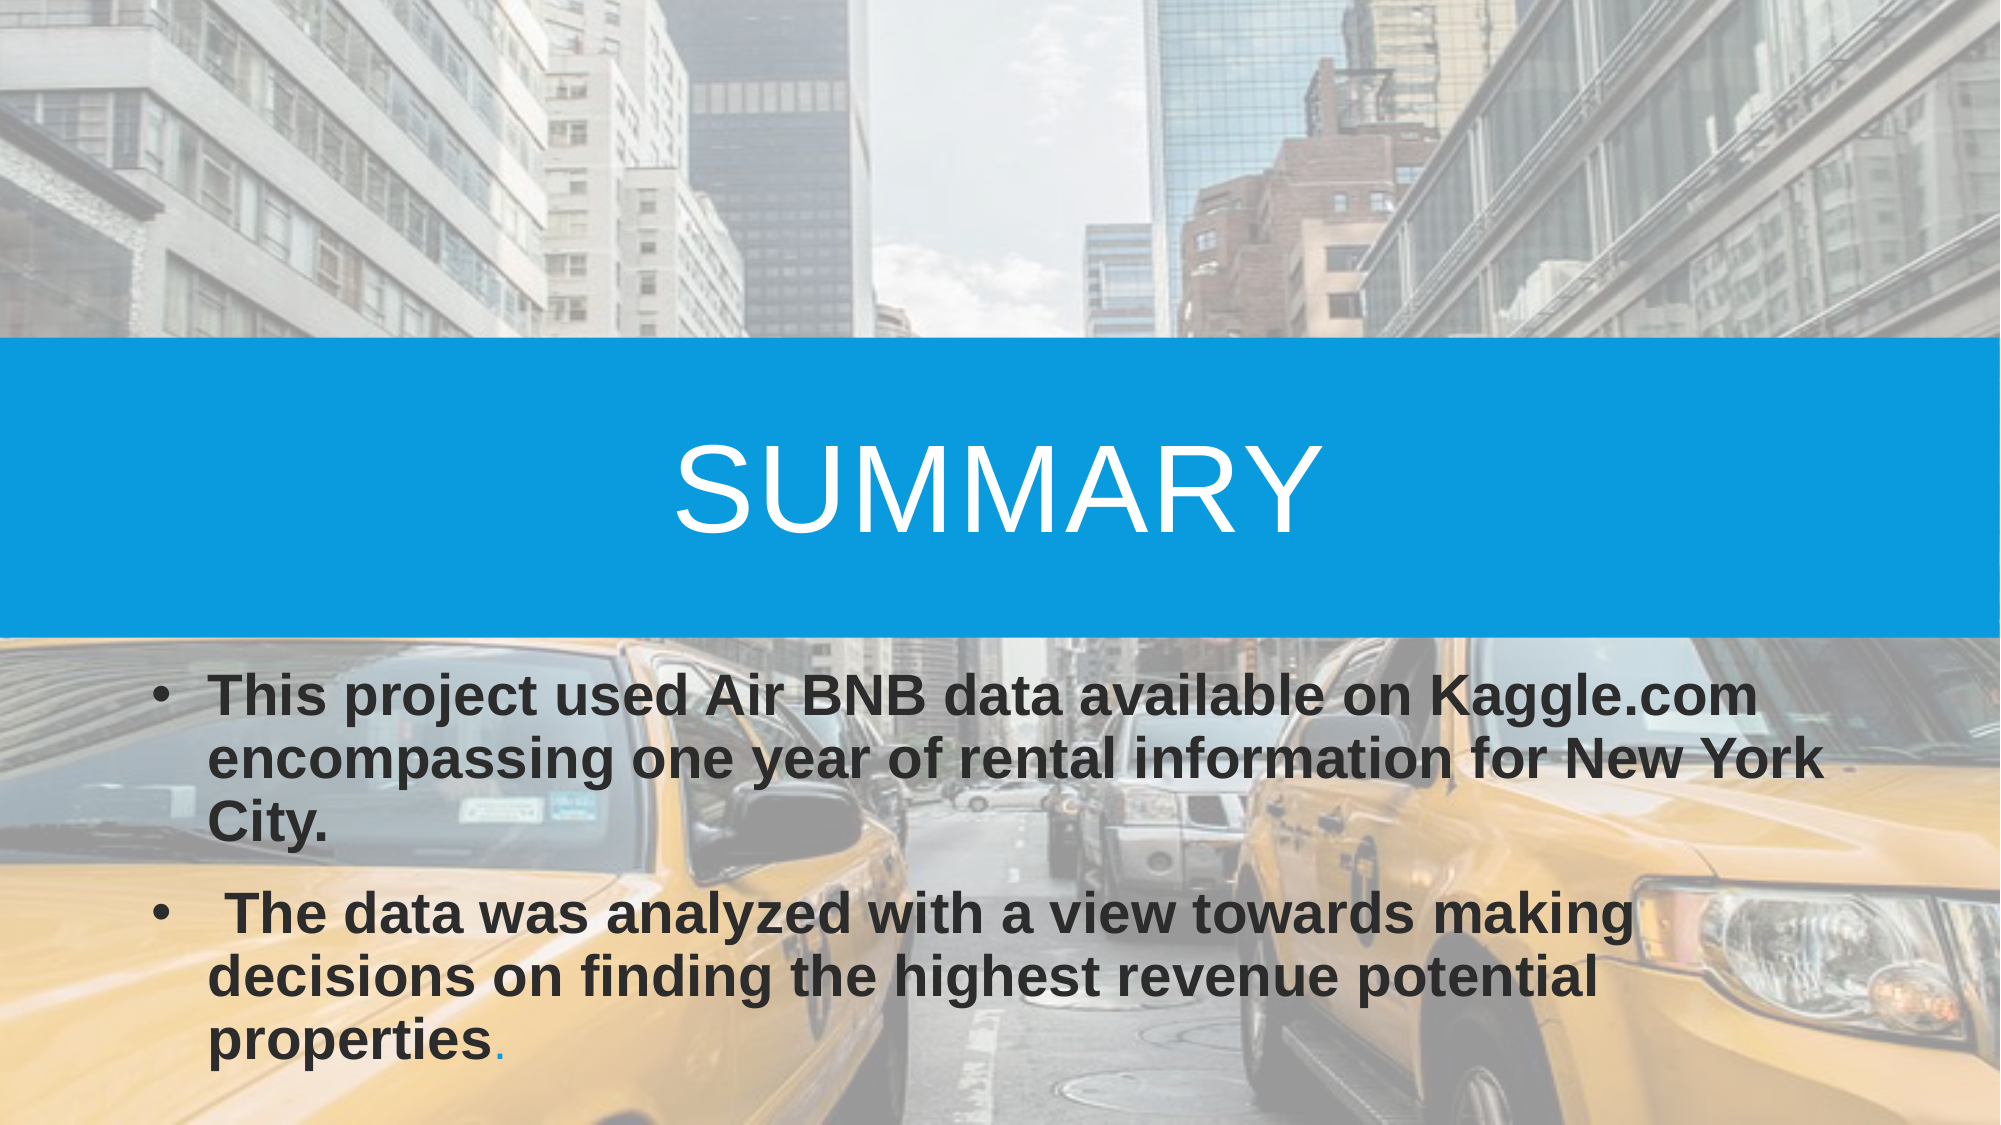

# Summary
This project used Air BNB data available on Kaggle.com encompassing one year of rental information for New York City.
 The data was analyzed with a view towards making decisions on finding the highest revenue potential properties.